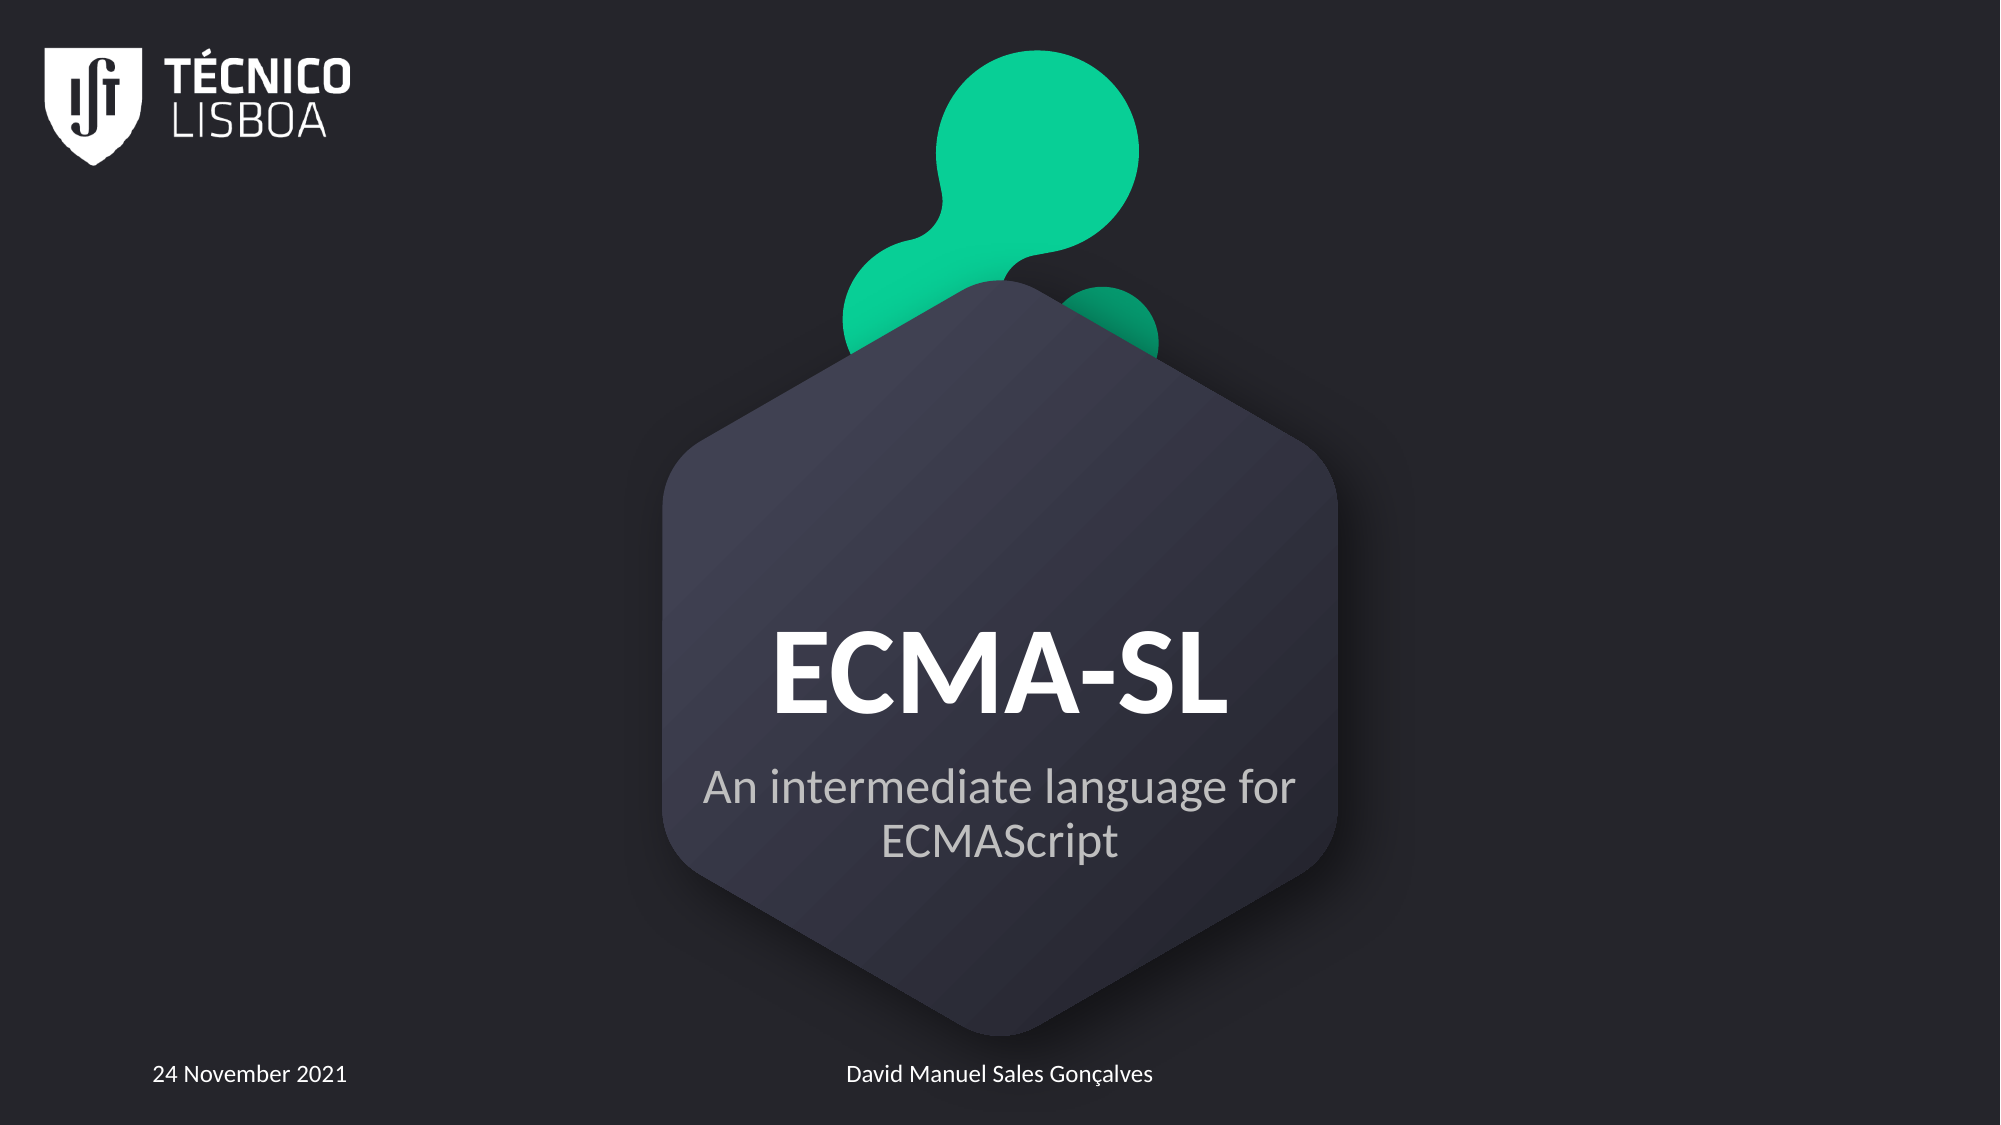

# ECMA-SL
An intermediate language for ECMAScript
24 November 2021
David Manuel Sales Gonçalves
8